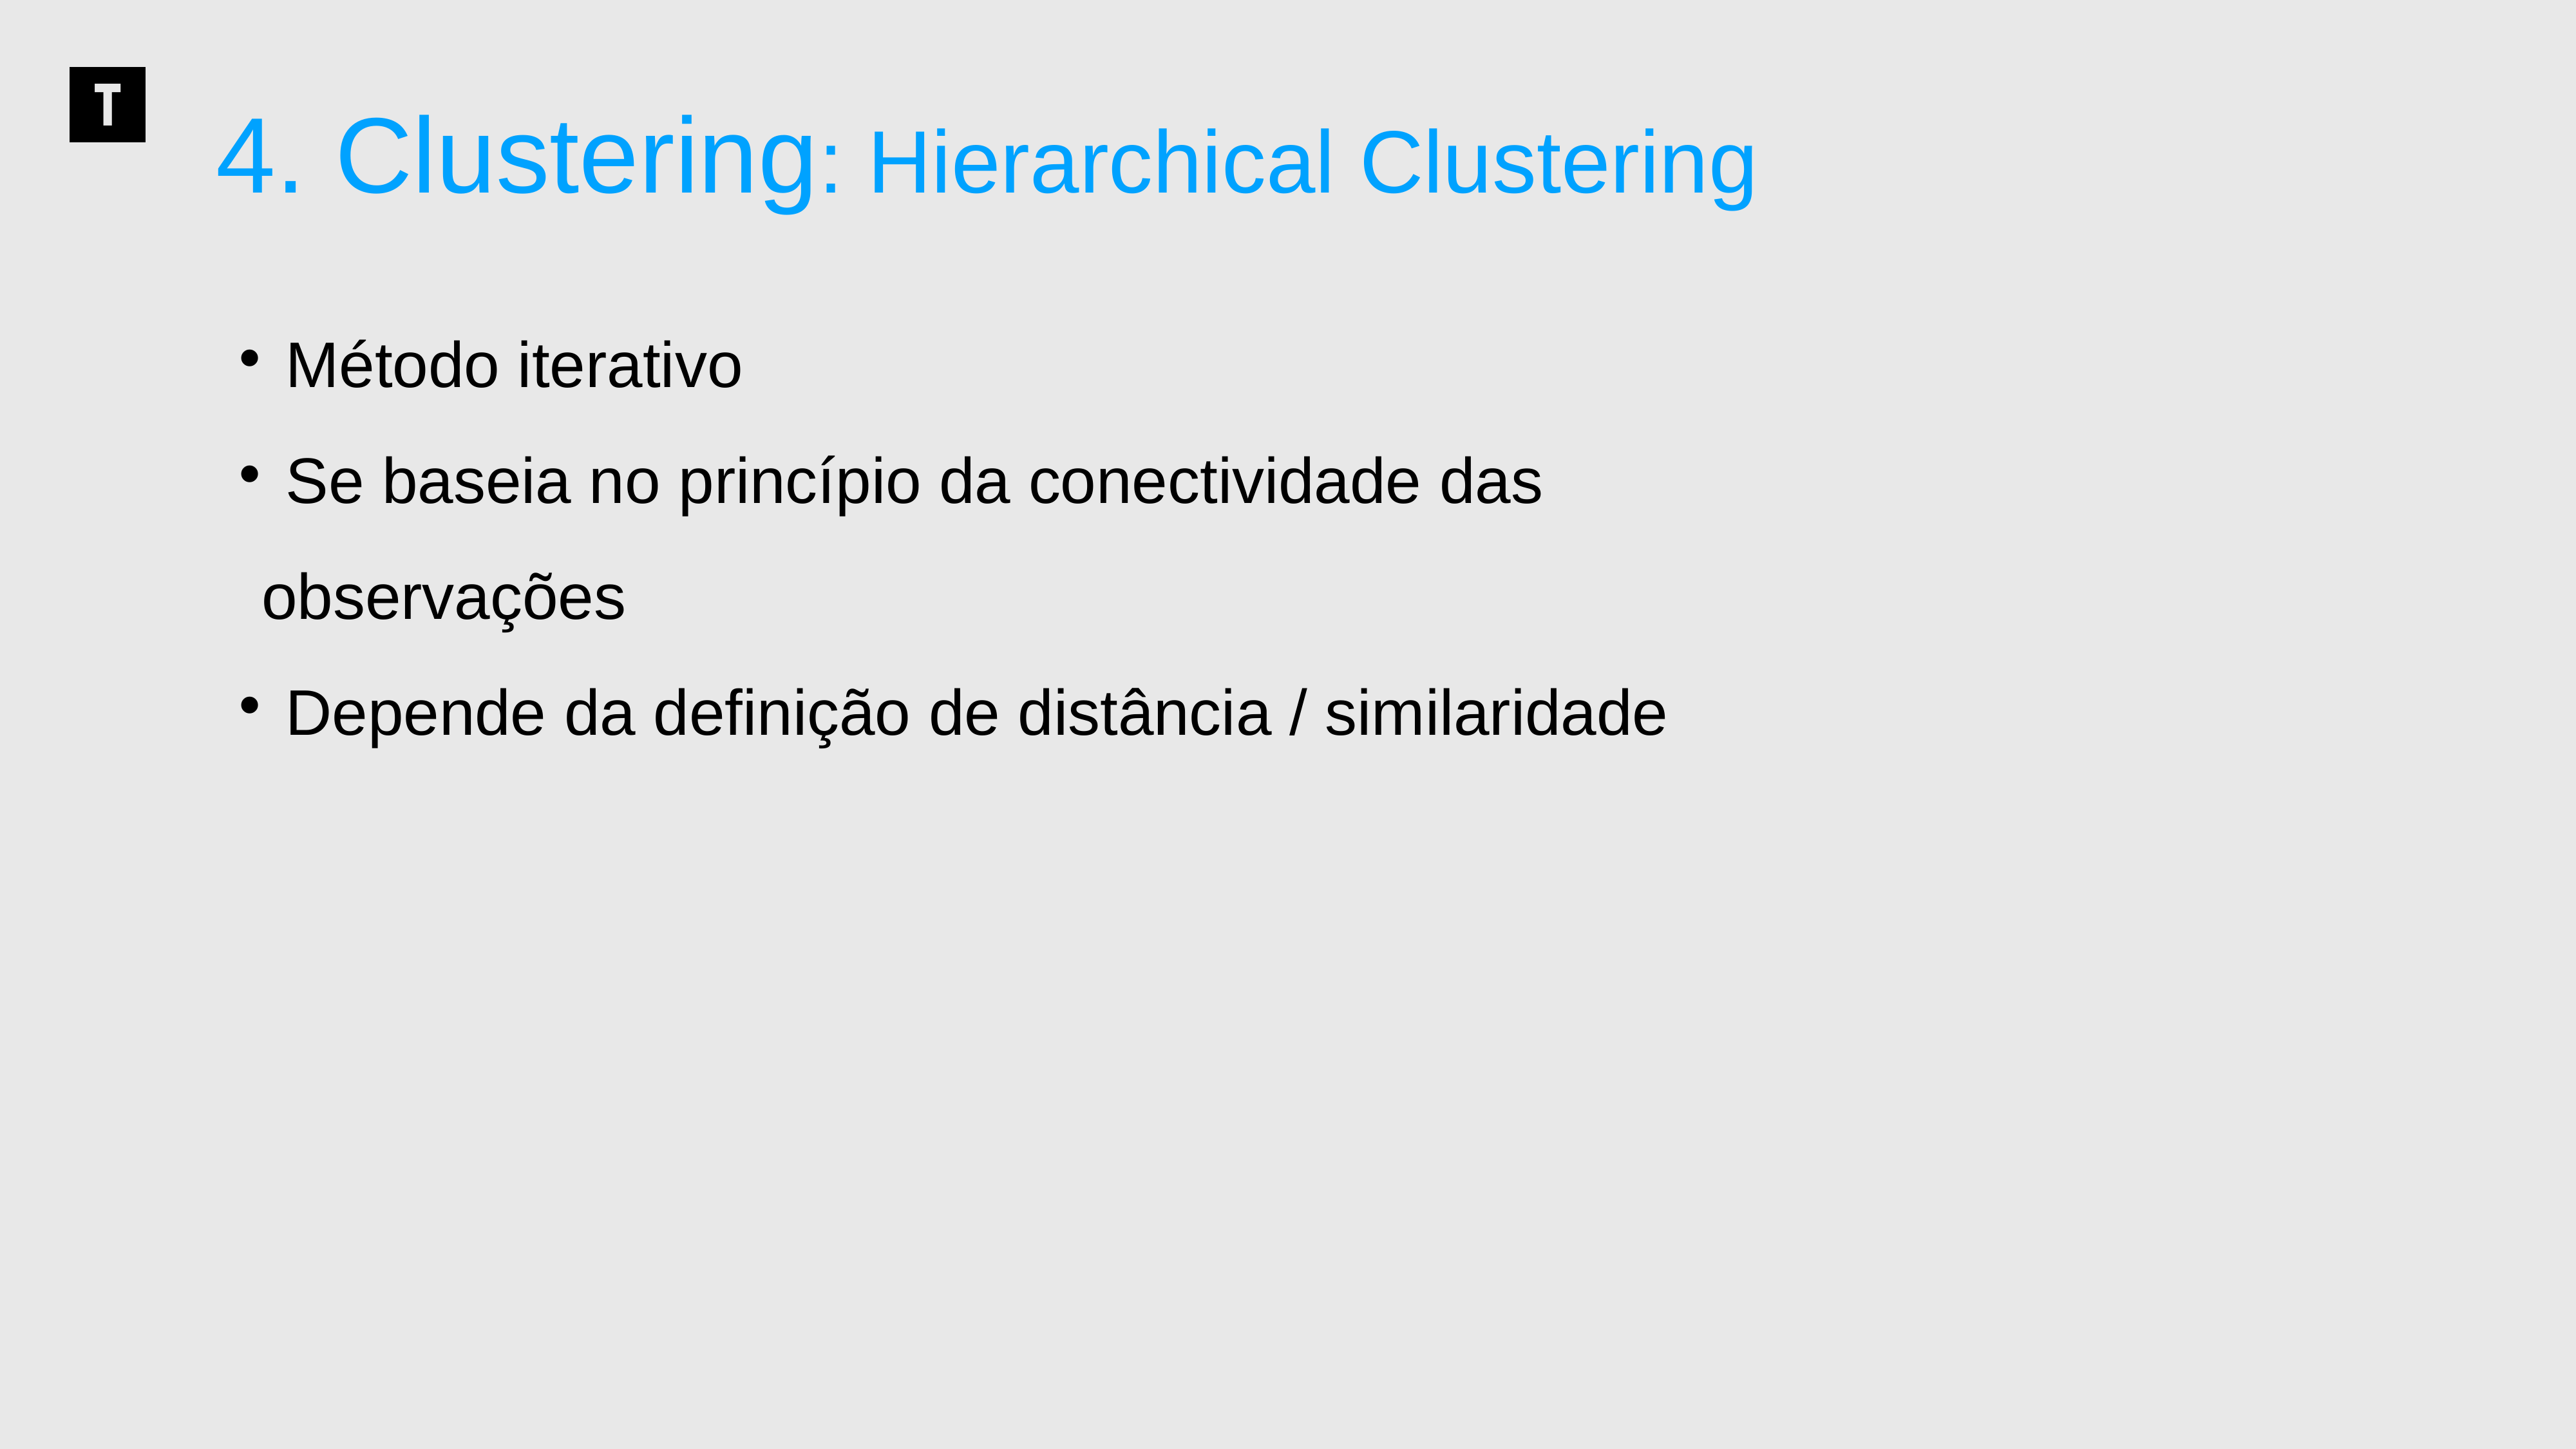

4. Clustering: Hierarchical Clustering

 Método iterativo
 Se baseia no princípio da conectividade das observações
 Depende da definição de distância / similaridade